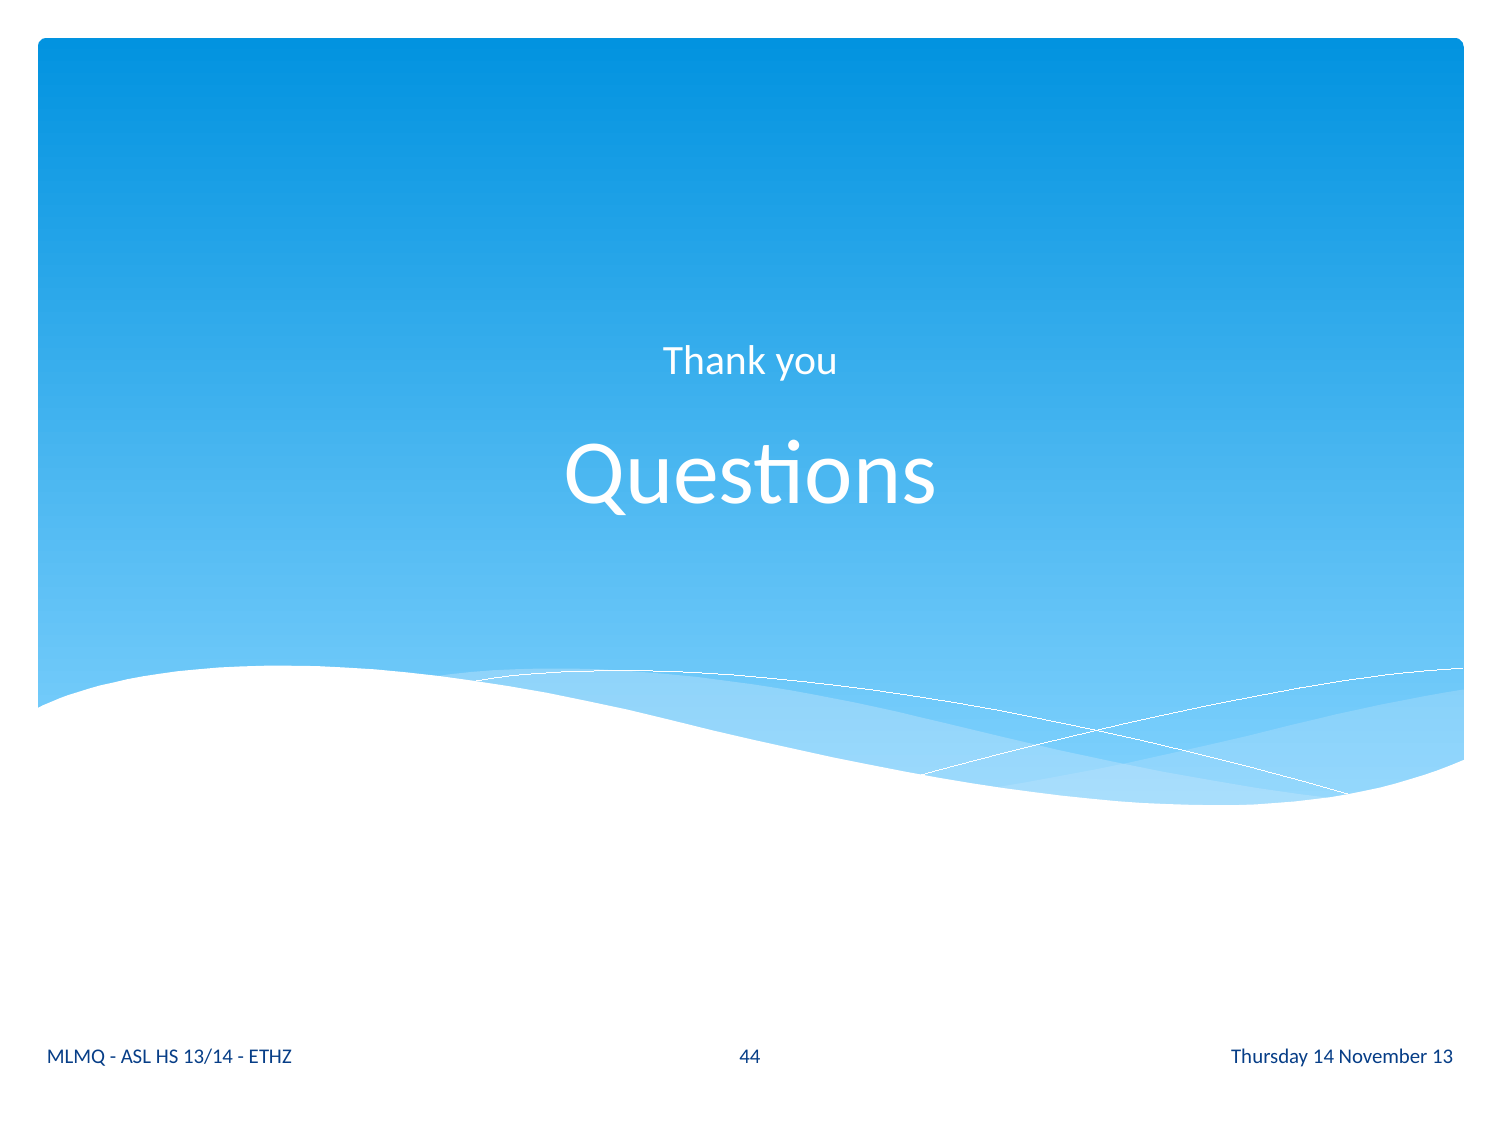

Thank you
# Questions
44
MLMQ - ASL HS 13/14 - ETHZ
Thursday 14 November 13